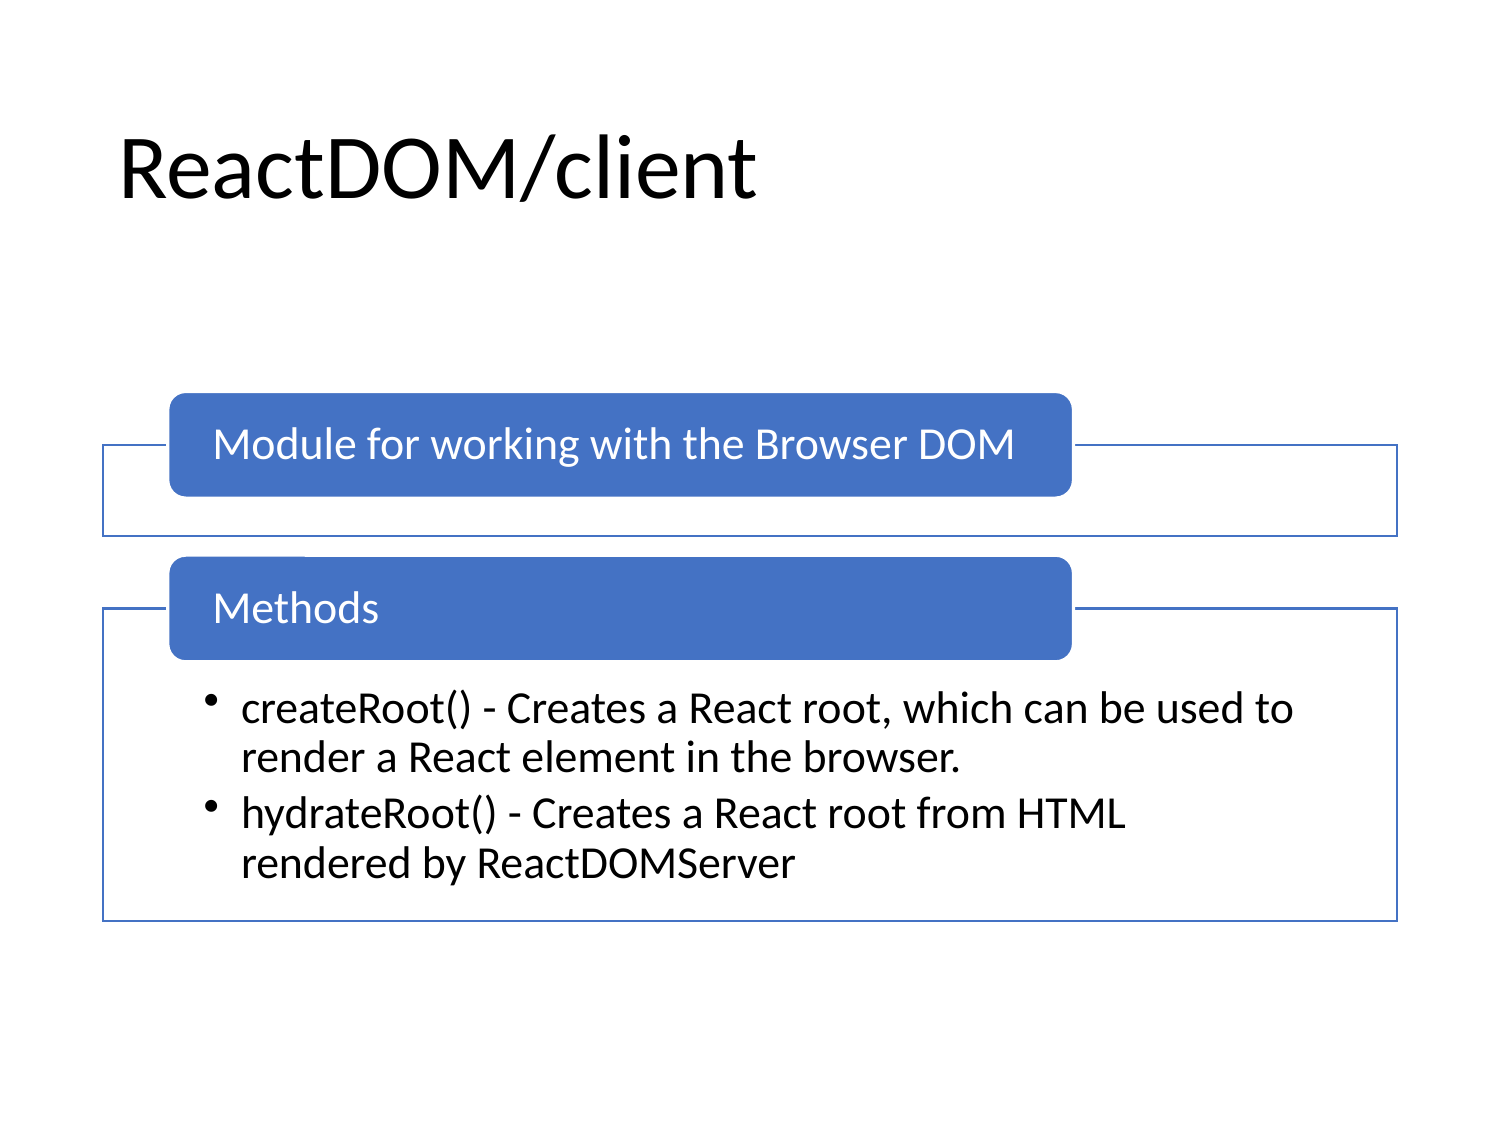

# ReactDOM/client
Module for working with the Browser DOM
createRoot() - Creates a React root, which can be used to render a React element in the browser.
hydrateRoot() - Creates a React root from HTML rendered by ReactDOMServer
Methods